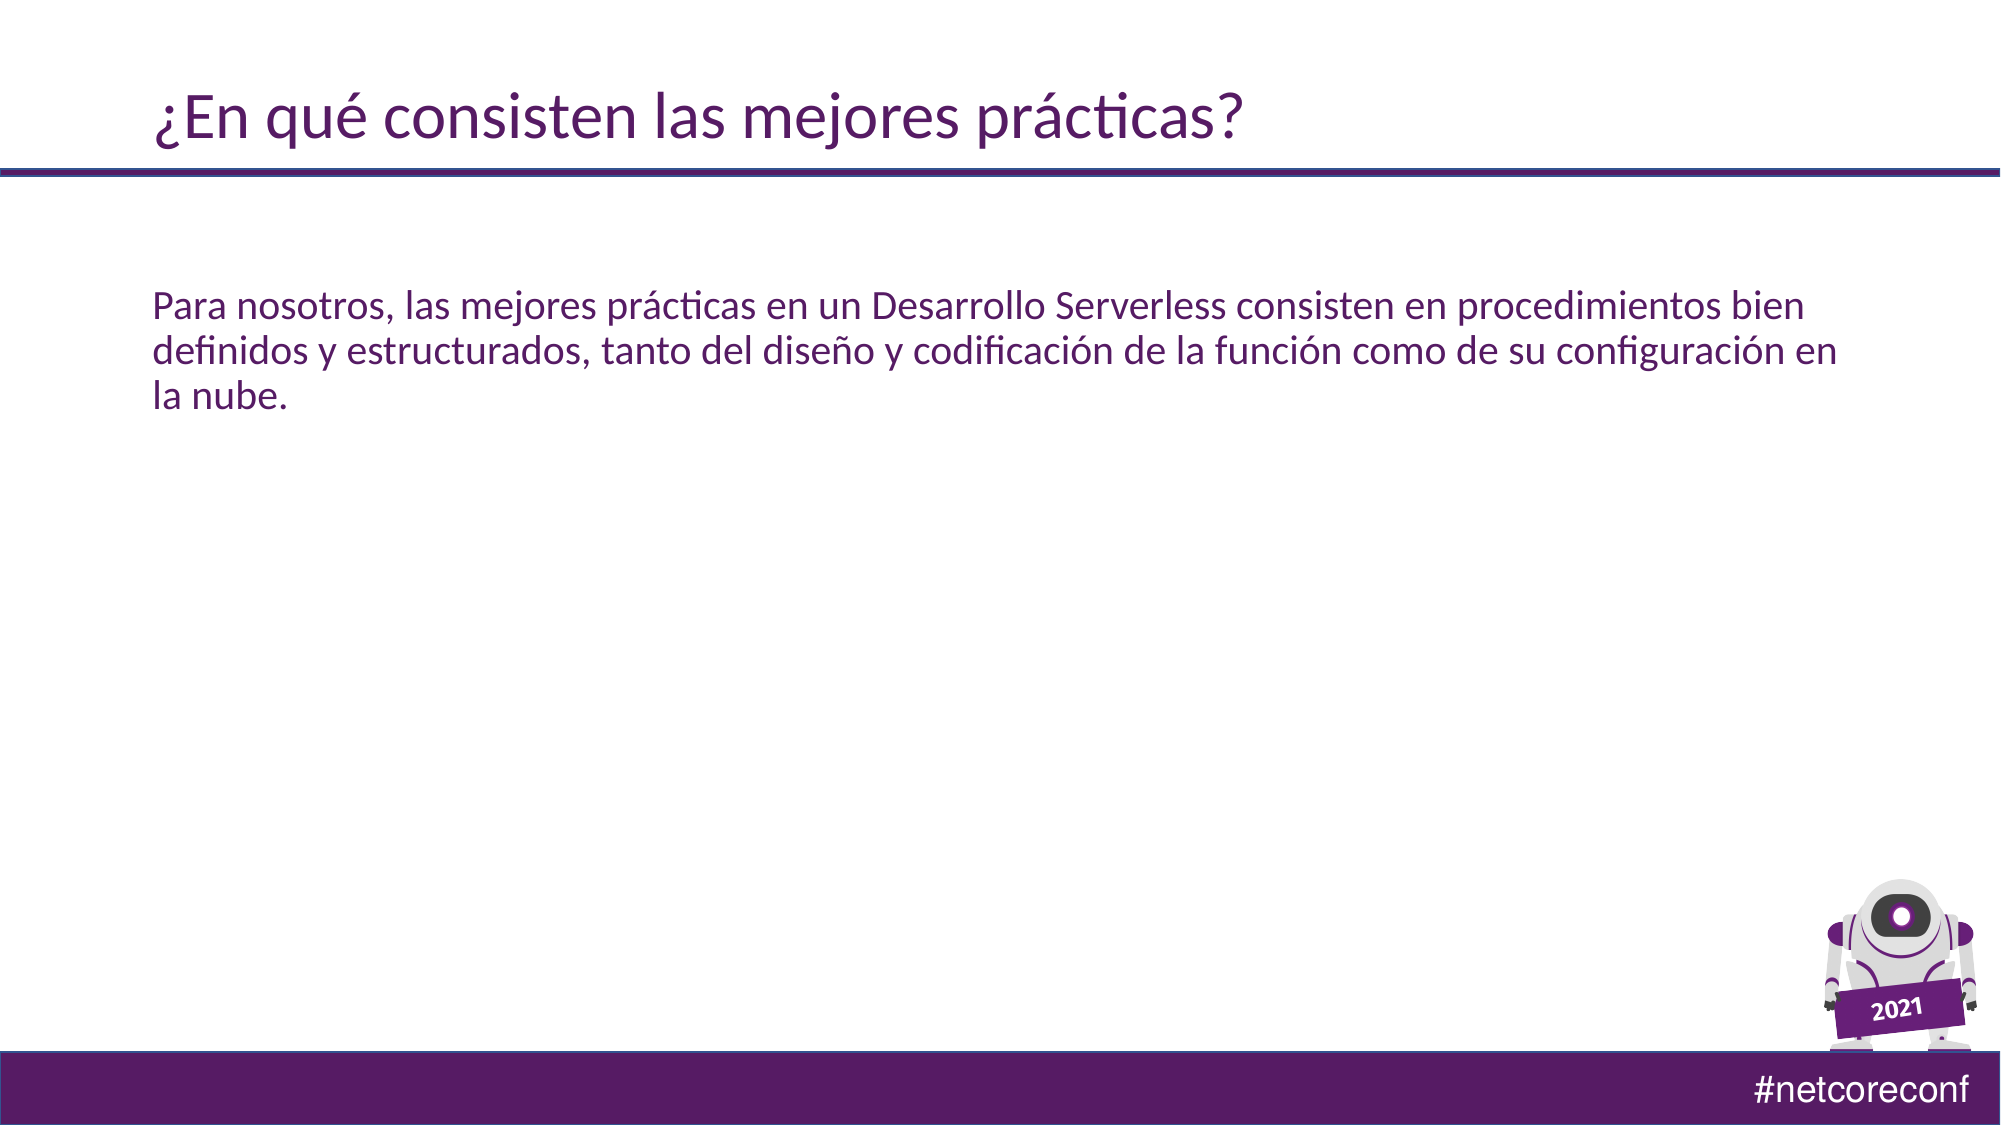

# ¿En qué consisten las mejores prácticas?
Para nosotros, las mejores prácticas en un Desarrollo Serverless consisten en procedimientos bien definidos y estructurados, tanto del diseño y codificación de la función como de su configuración en la nube.